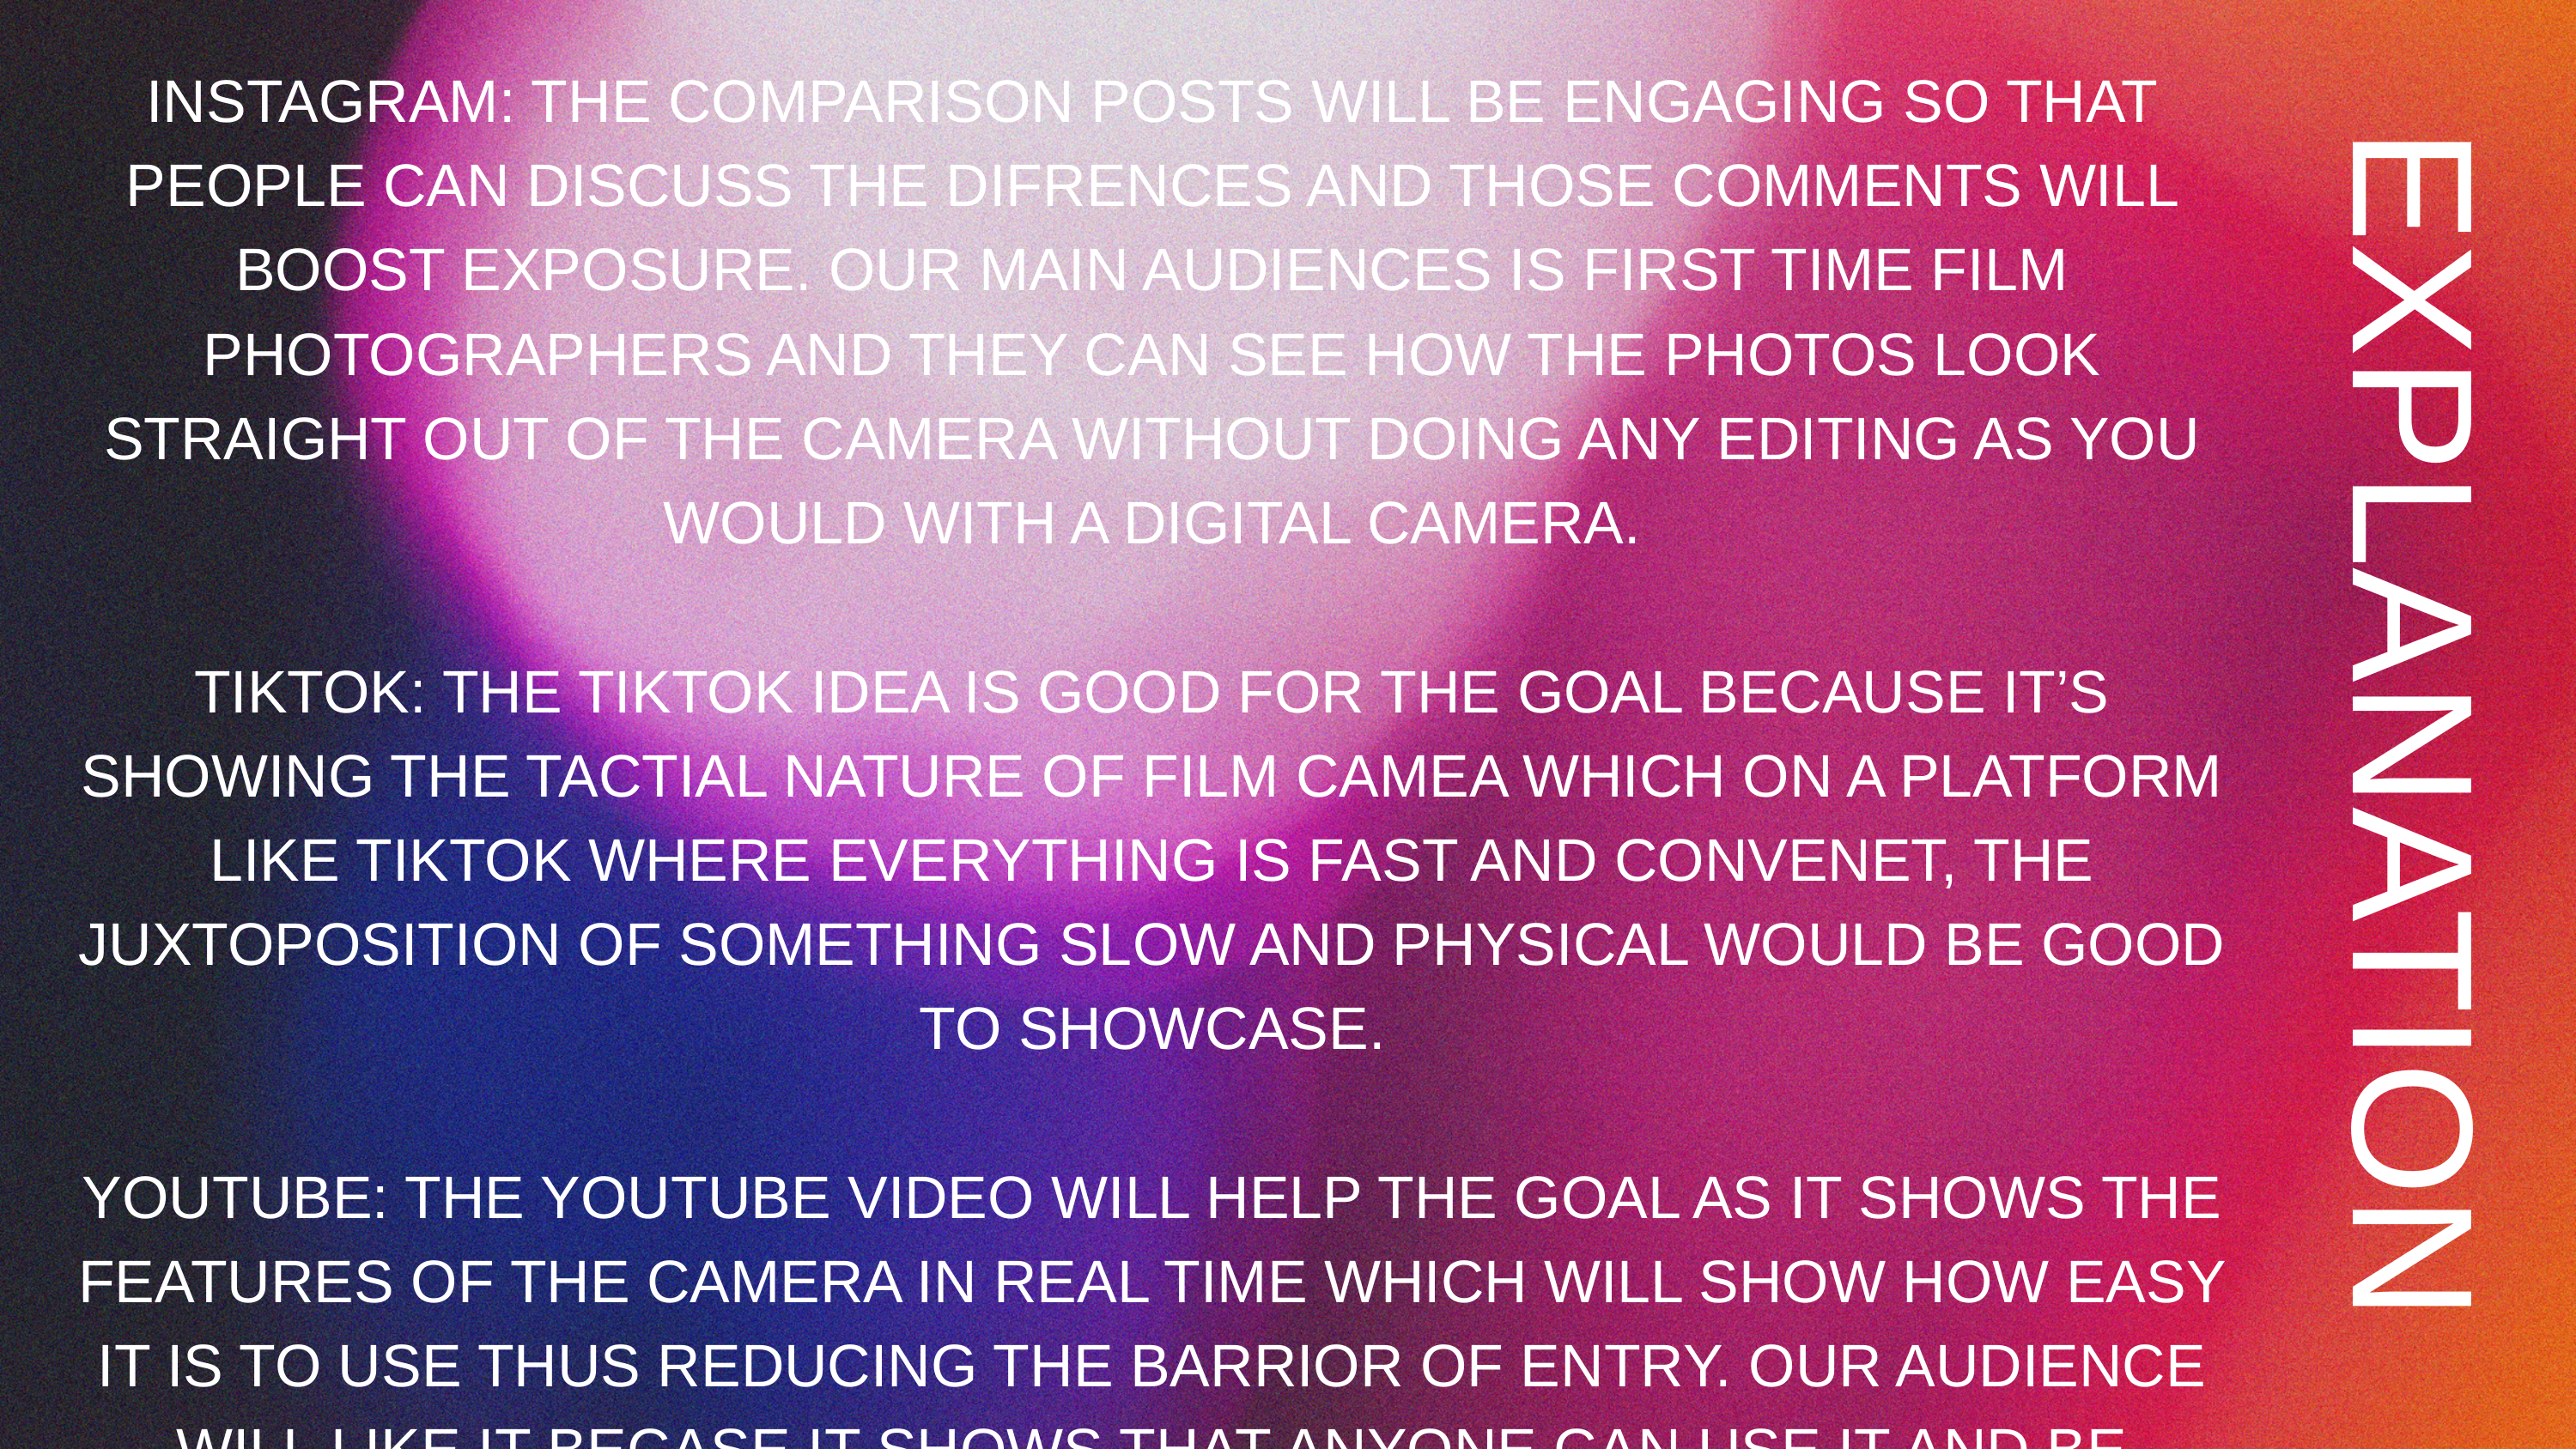

INSTAGRAM: THE COMPARISON POSTS WILL BE ENGAGING SO THAT PEOPLE CAN DISCUSS THE DIFRENCES AND THOSE COMMENTS WILL BOOST EXPOSURE. OUR MAIN AUDIENCES IS FIRST TIME FILM PHOTOGRAPHERS AND THEY CAN SEE HOW THE PHOTOS LOOK STRAIGHT OUT OF THE CAMERA WITHOUT DOING ANY EDITING AS YOU WOULD WITH A DIGITAL CAMERA.

TIKTOK: THE TIKTOK IDEA IS GOOD FOR THE GOAL BECAUSE IT’S SHOWING THE TACTIAL NATURE OF FILM CAMEA WHICH ON A PLATFORM LIKE TIKTOK WHERE EVERYTHING IS FAST AND CONVENET, THE JUXTOPOSITION OF SOMETHING SLOW AND PHYSICAL WOULD BE GOOD TO SHOWCASE.

YOUTUBE: THE YOUTUBE VIDEO WILL HELP THE GOAL AS IT SHOWS THE FEATURES OF THE CAMERA IN REAL TIME WHICH WILL SHOW HOW EASY IT IS TO USE THUS REDUCING THE BARRIOR OF ENTRY. OUR AUDIENCE WILL LIKE IT BECASE IT SHOWS THAT ANYONE CAN USE IT AND BE CREATIVE.
EXPLANATION